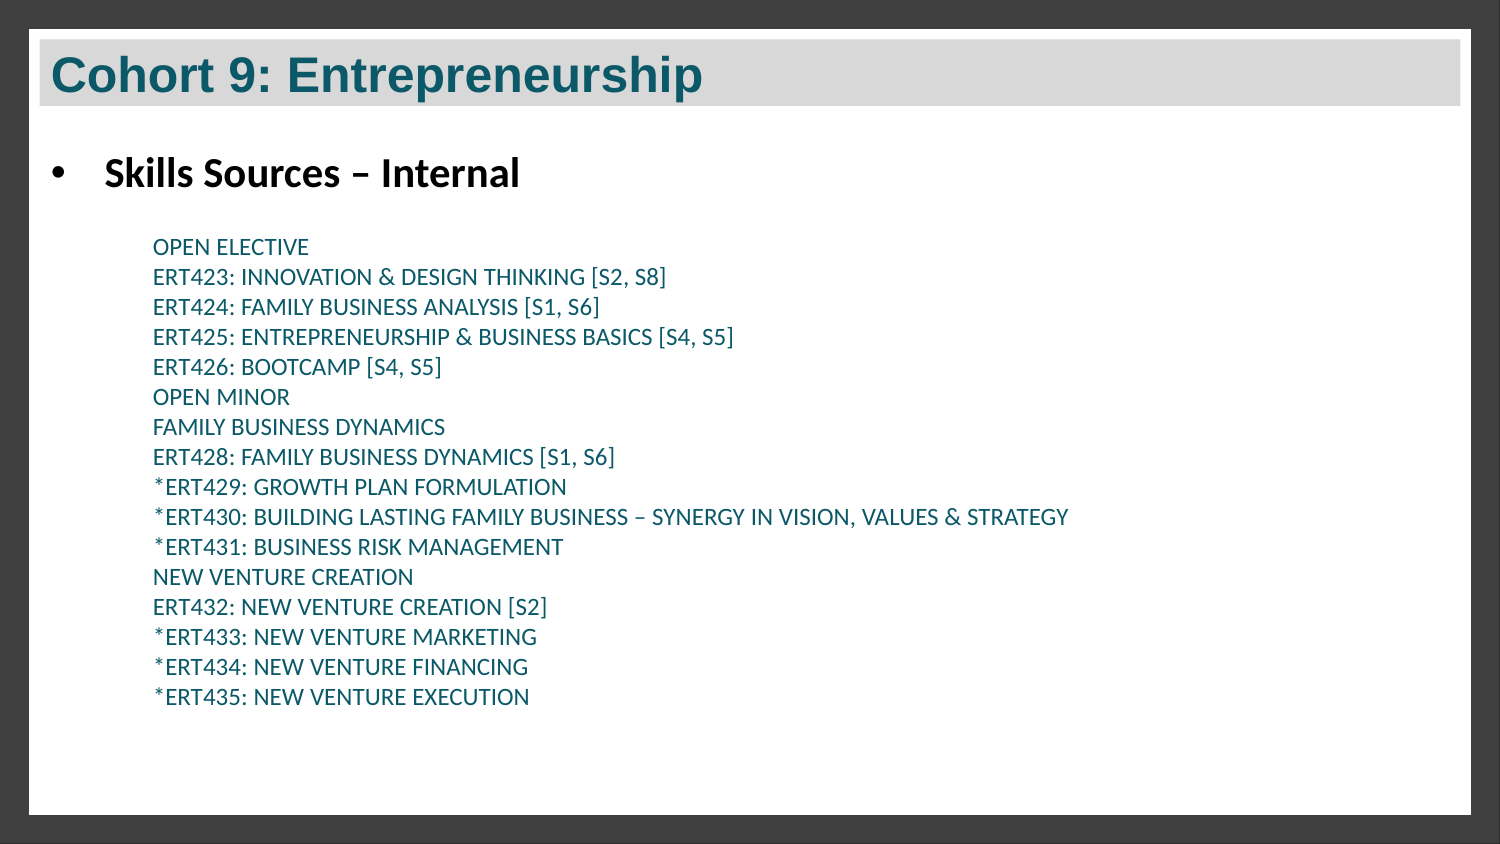

# Cohort 9: Entrepreneurship
Skills Sources – Internal
OPEN ELECTIVE
ERT423: INNOVATION & DESIGN THINKING [S2, S8]
ERT424: FAMILY BUSINESS ANALYSIS [S1, S6]
ERT425: ENTREPRENEURSHIP & BUSINESS BASICS [S4, S5]
ERT426: BOOTCAMP [S4, S5]
OPEN MINOR
FAMILY BUSINESS DYNAMICS
ERT428: FAMILY BUSINESS DYNAMICS [S1, S6]
*ERT429: GROWTH PLAN FORMULATION
*ERT430: BUILDING LASTING FAMILY BUSINESS – SYNERGY IN VISION, VALUES & STRATEGY
*ERT431: BUSINESS RISK MANAGEMENT
NEW VENTURE CREATION
ERT432: NEW VENTURE CREATION [S2]
*ERT433: NEW VENTURE MARKETING
*ERT434: NEW VENTURE FINANCING
*ERT435: NEW VENTURE EXECUTION